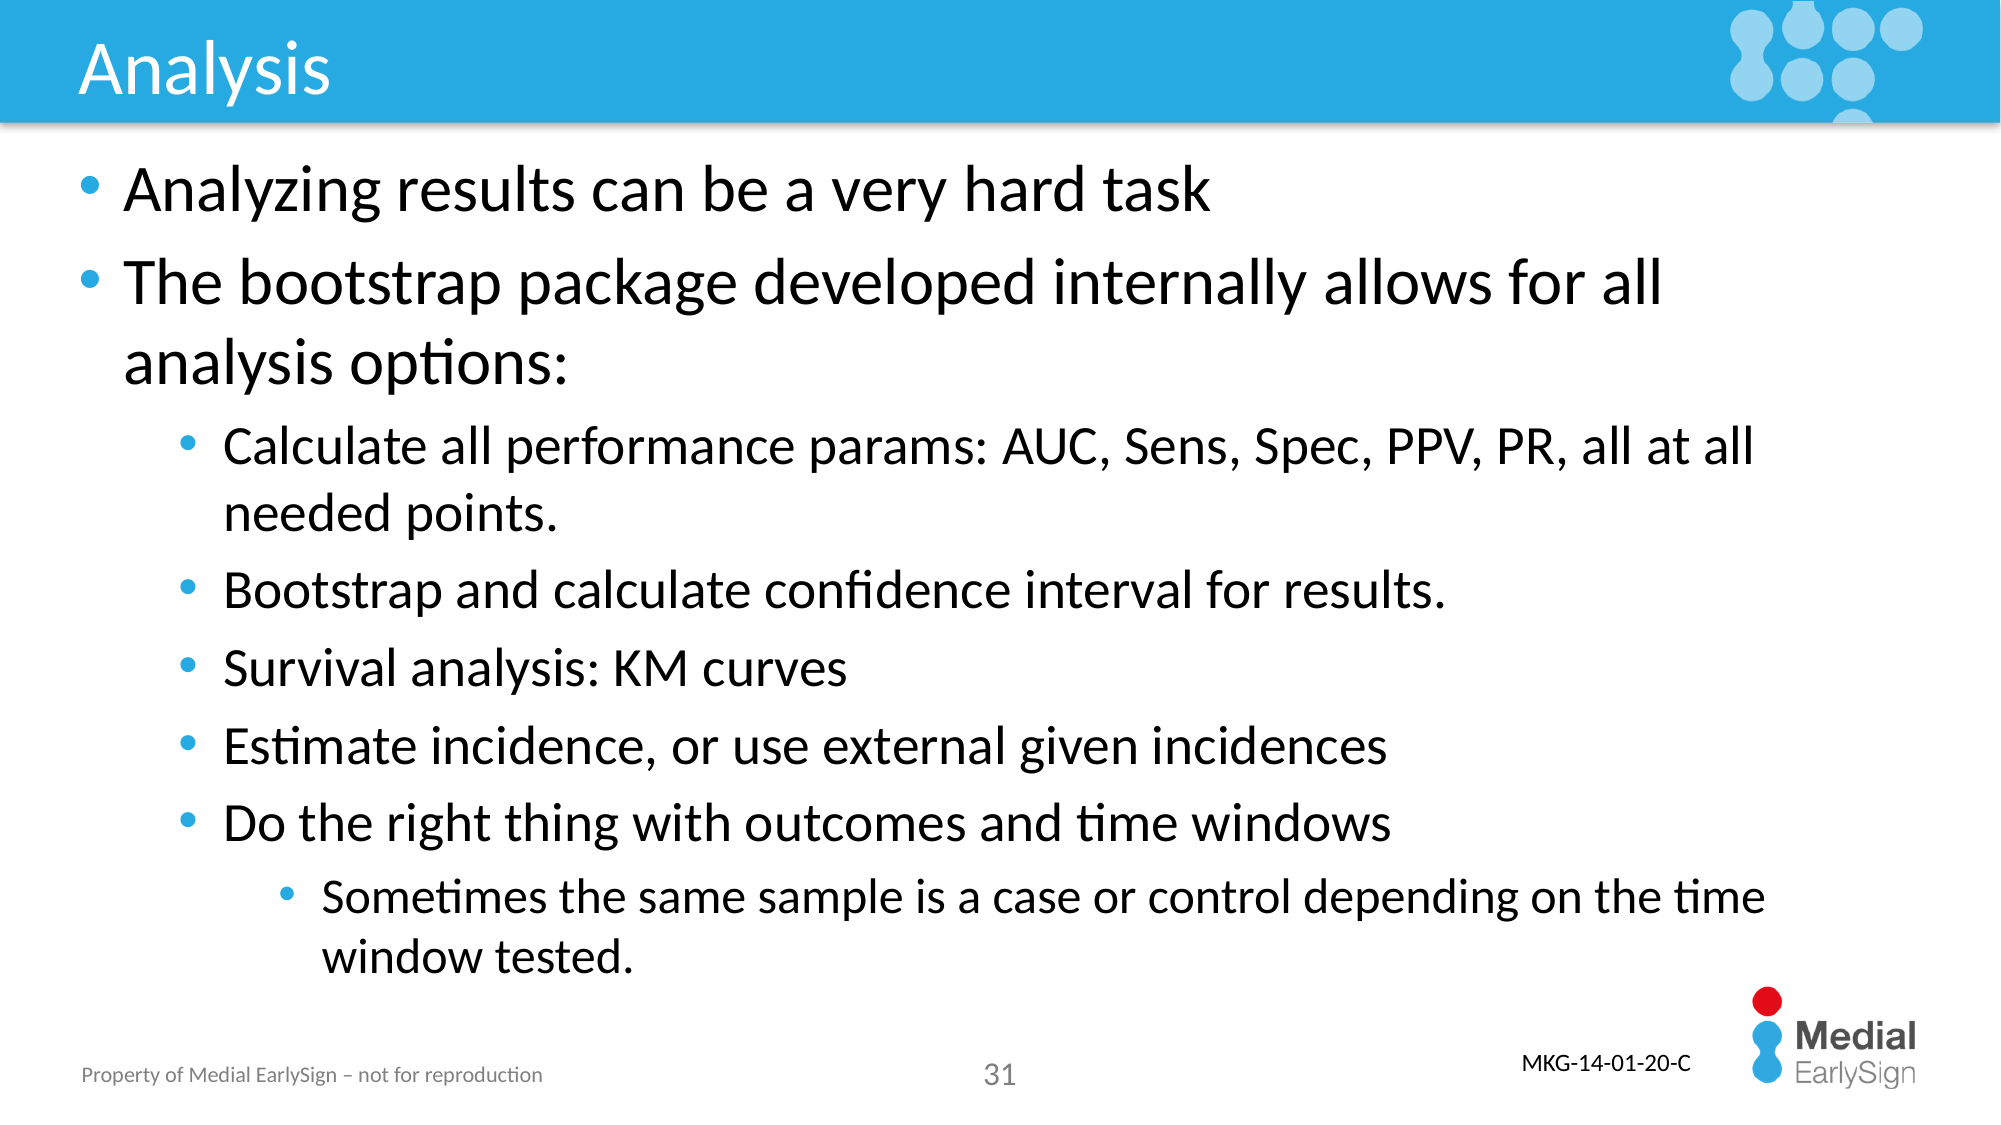

# Analysis
Analyzing results can be a very hard task
The bootstrap package developed internally allows for all analysis options:
Calculate all performance params: AUC, Sens, Spec, PPV, PR, all at all needed points.
Bootstrap and calculate confidence interval for results.
Survival analysis: KM curves
Estimate incidence, or use external given incidences
Do the right thing with outcomes and time windows
Sometimes the same sample is a case or control depending on the time window tested.